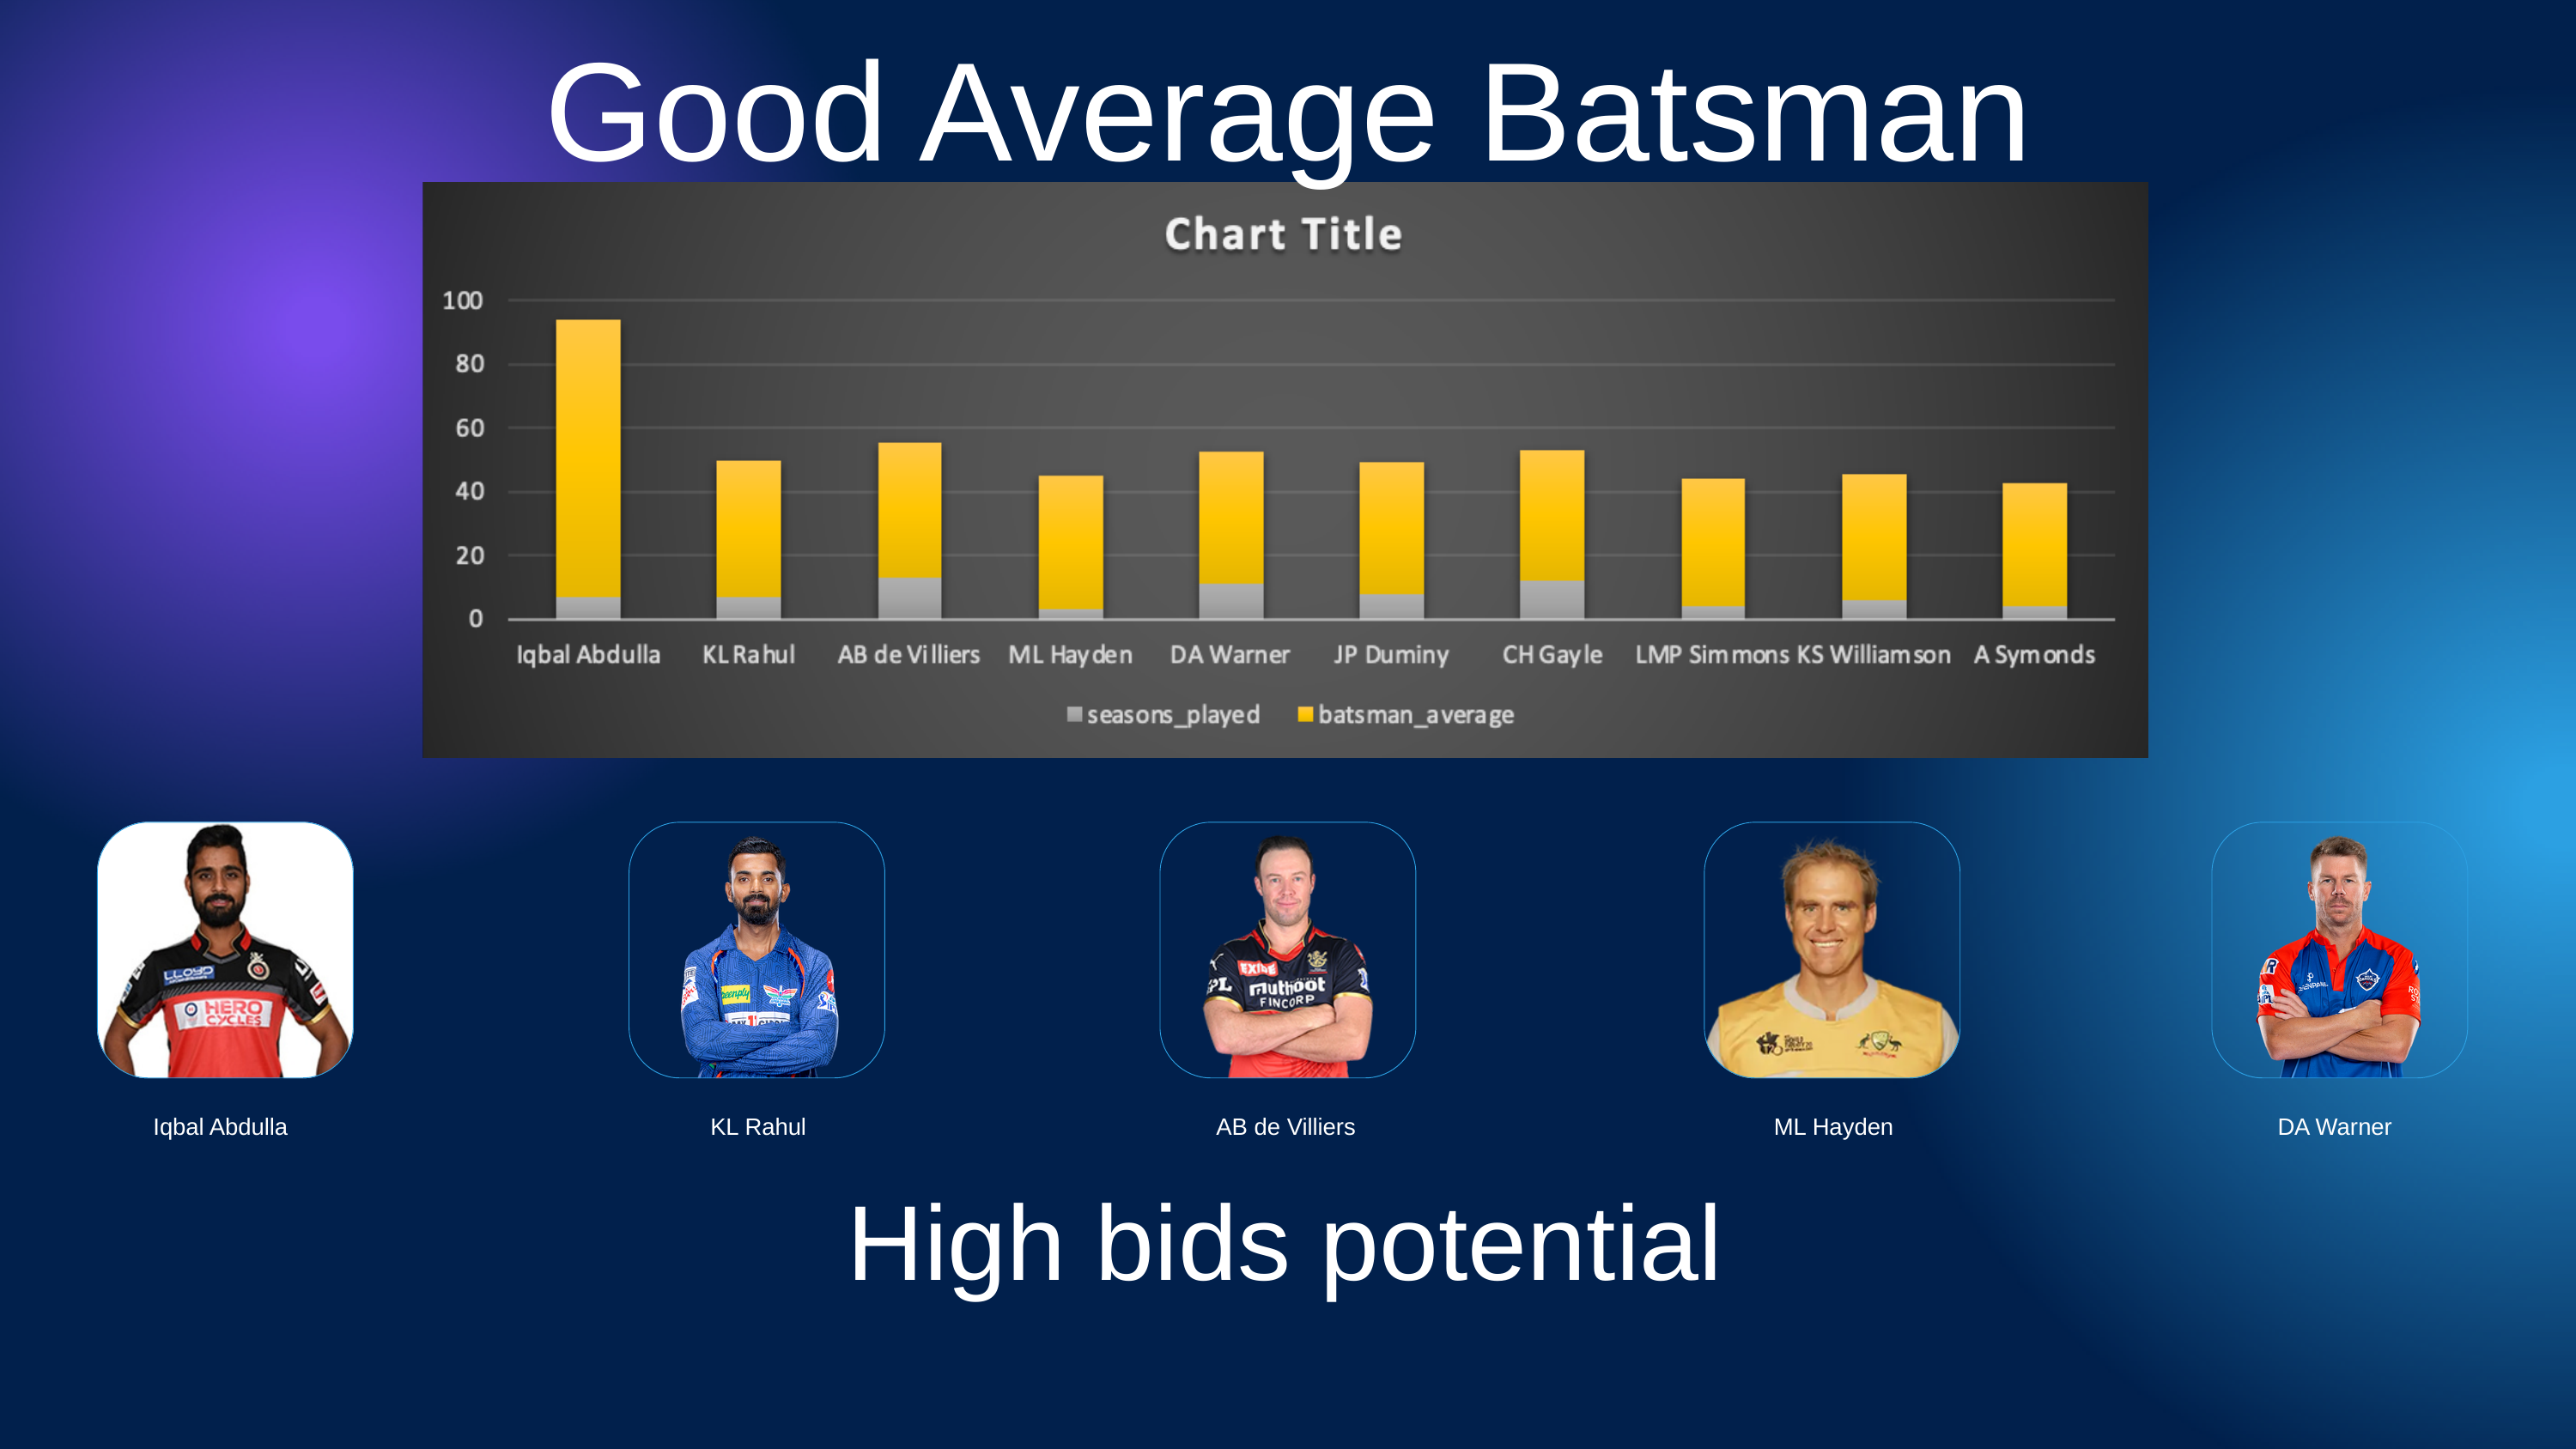

Good Average Batsman

Iqbal Abdulla
KL Rahul
AB de Villiers
ML Hayden
DA Warner
High bids potential